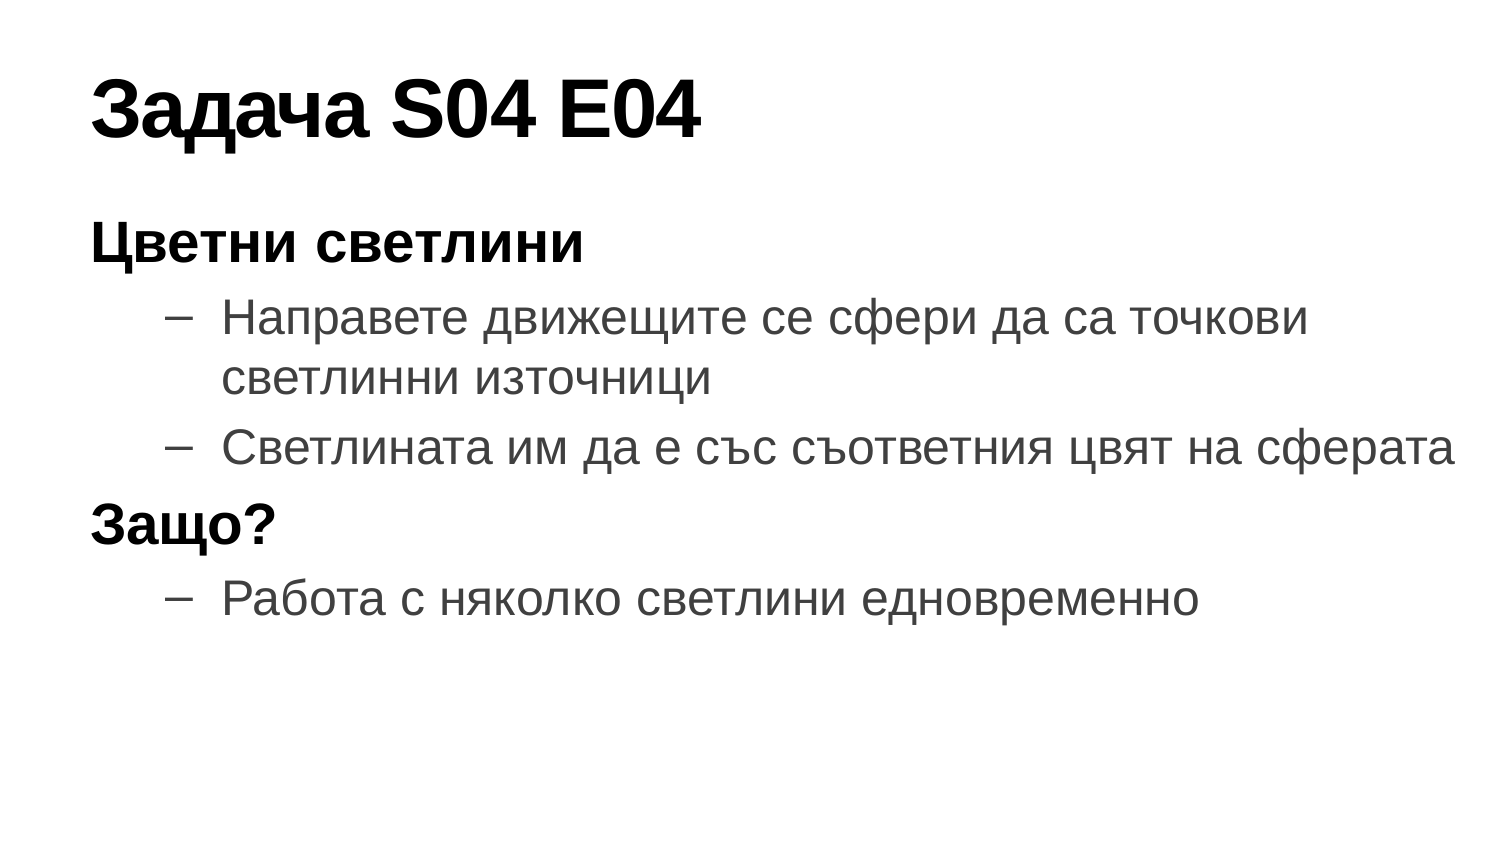

# Задача S04 E04
Цветни светлини
Направете движещите се сфери да са точкови
светлинни източници
Светлината им да е със съответния цвят на сферата
Защо?
Работа с няколко светлини едновременно